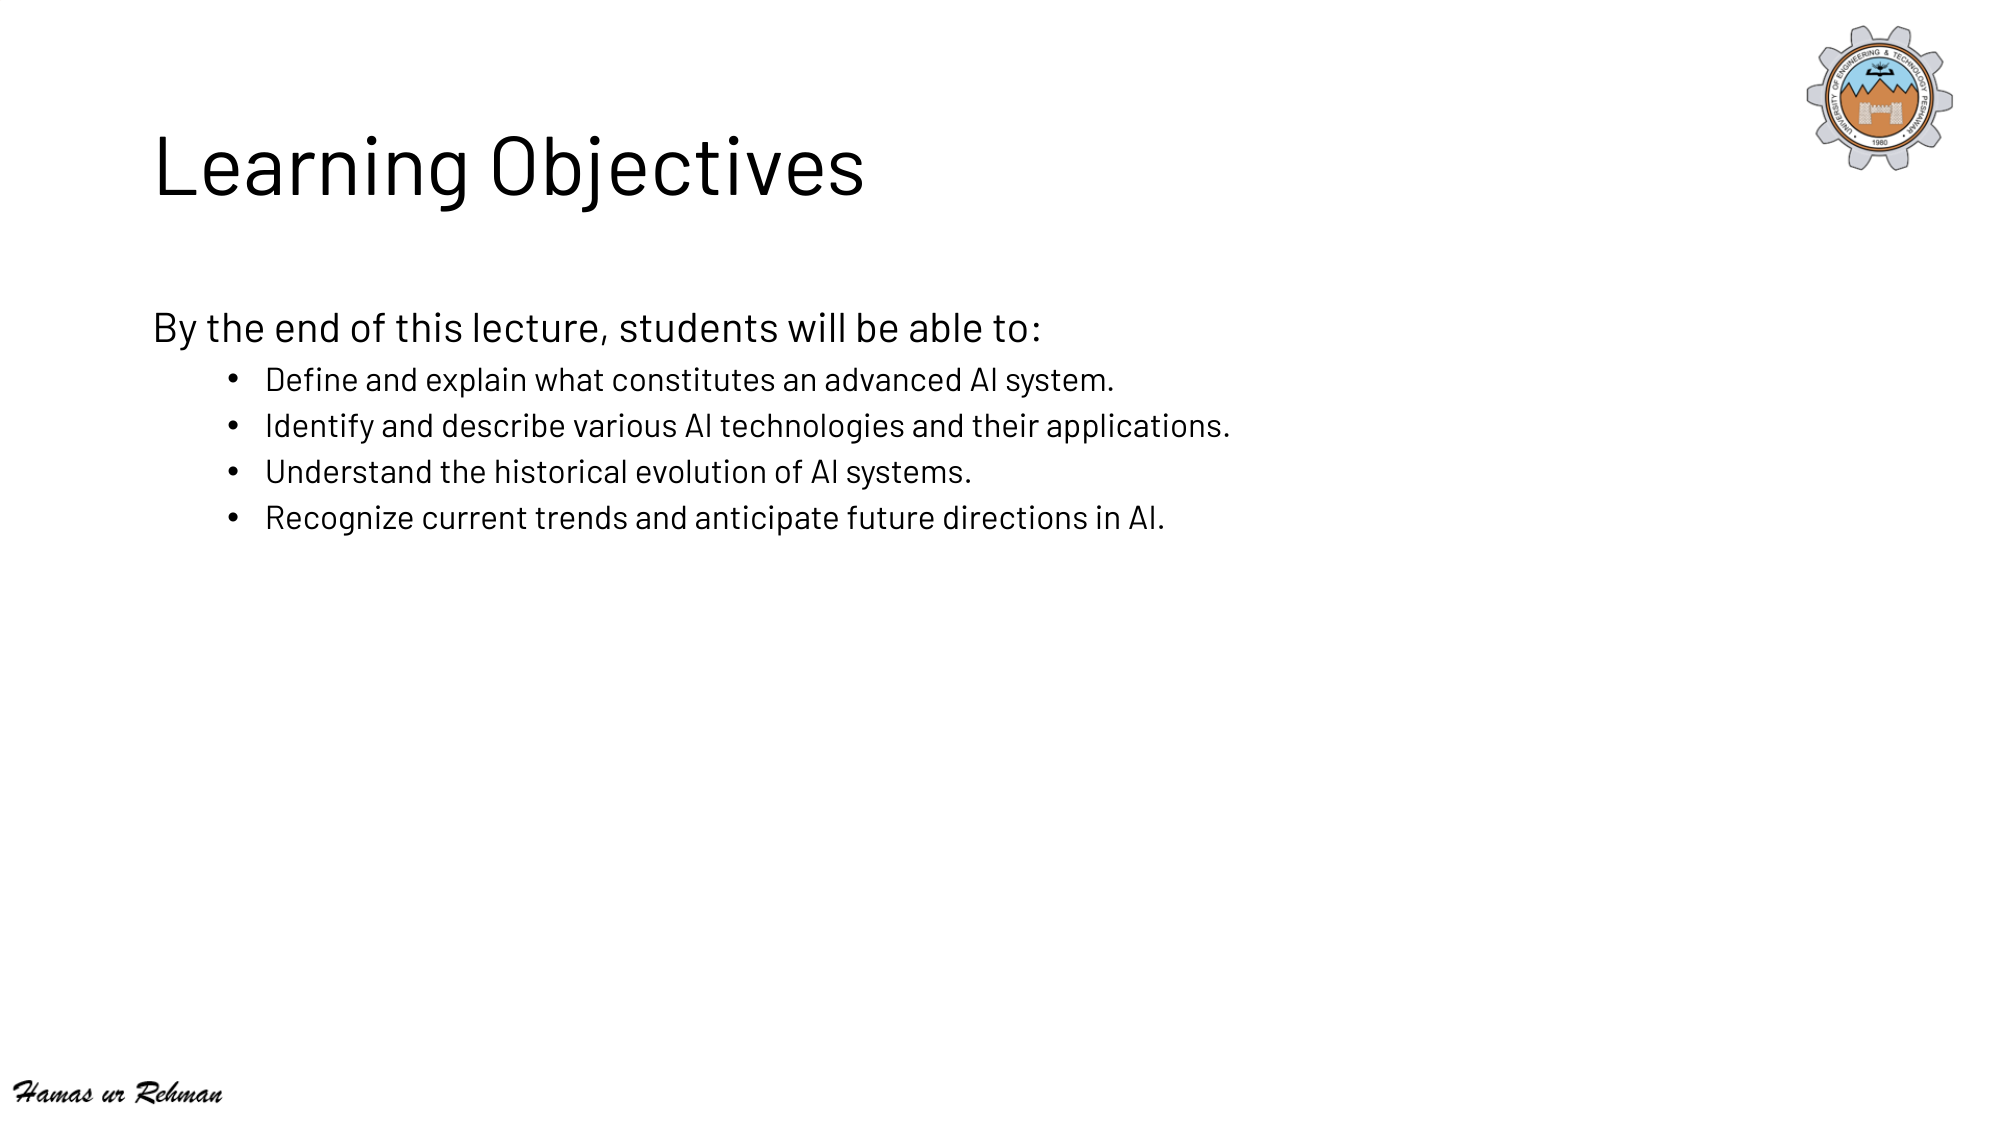

# Learning Objectives
By the end of this lecture, students will be able to:
Define and explain what constitutes an advanced AI system.
Identify and describe various AI technologies and their applications.
Understand the historical evolution of AI systems.
Recognize current trends and anticipate future directions in AI.